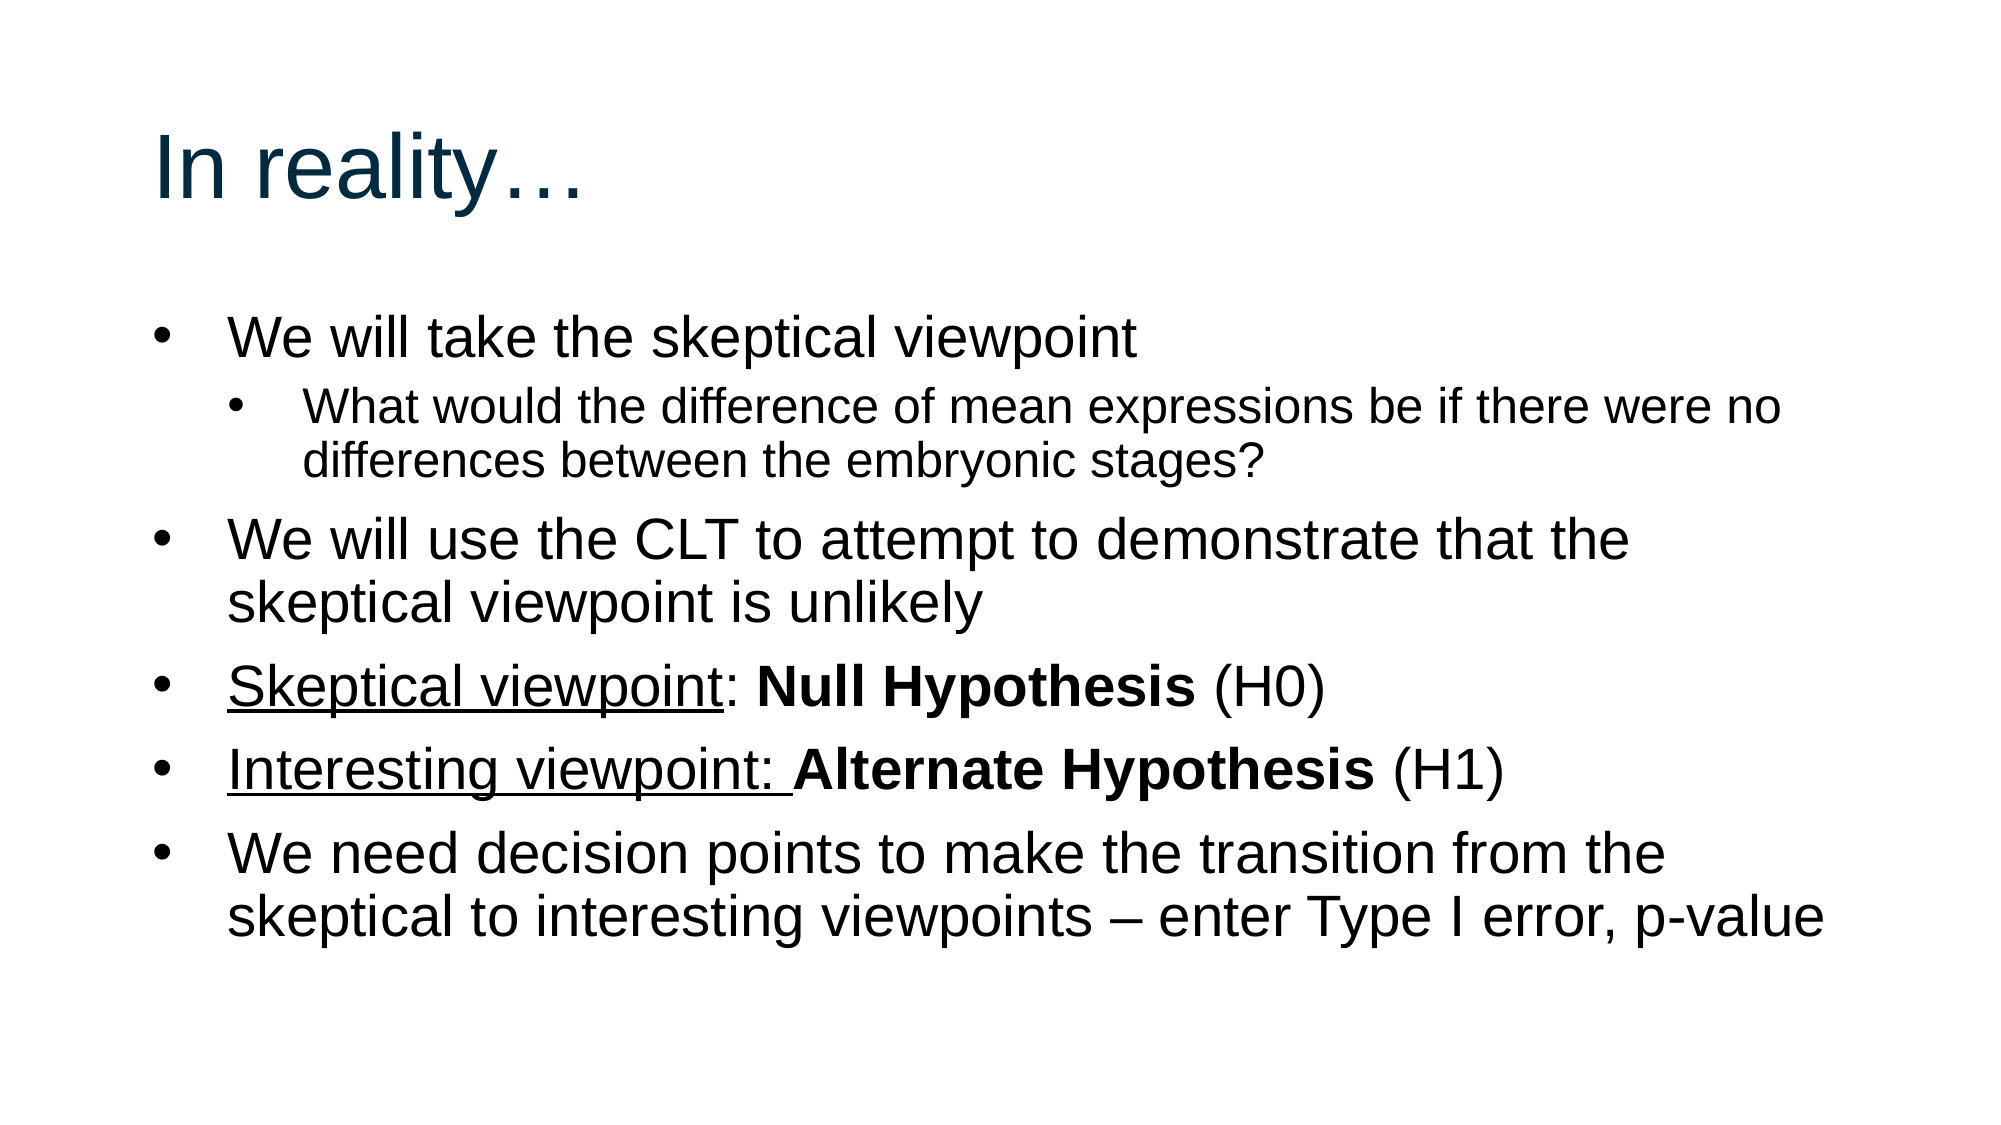

# In reality…
We will take the skeptical viewpoint
What would the difference of mean expressions be if there were no differences between the embryonic stages?
We will use the CLT to attempt to demonstrate that the skeptical viewpoint is unlikely
Skeptical viewpoint: Null Hypothesis (H0)
Interesting viewpoint: Alternate Hypothesis (H1)
We need decision points to make the transition from the skeptical to interesting viewpoints – enter Type I error, p-value